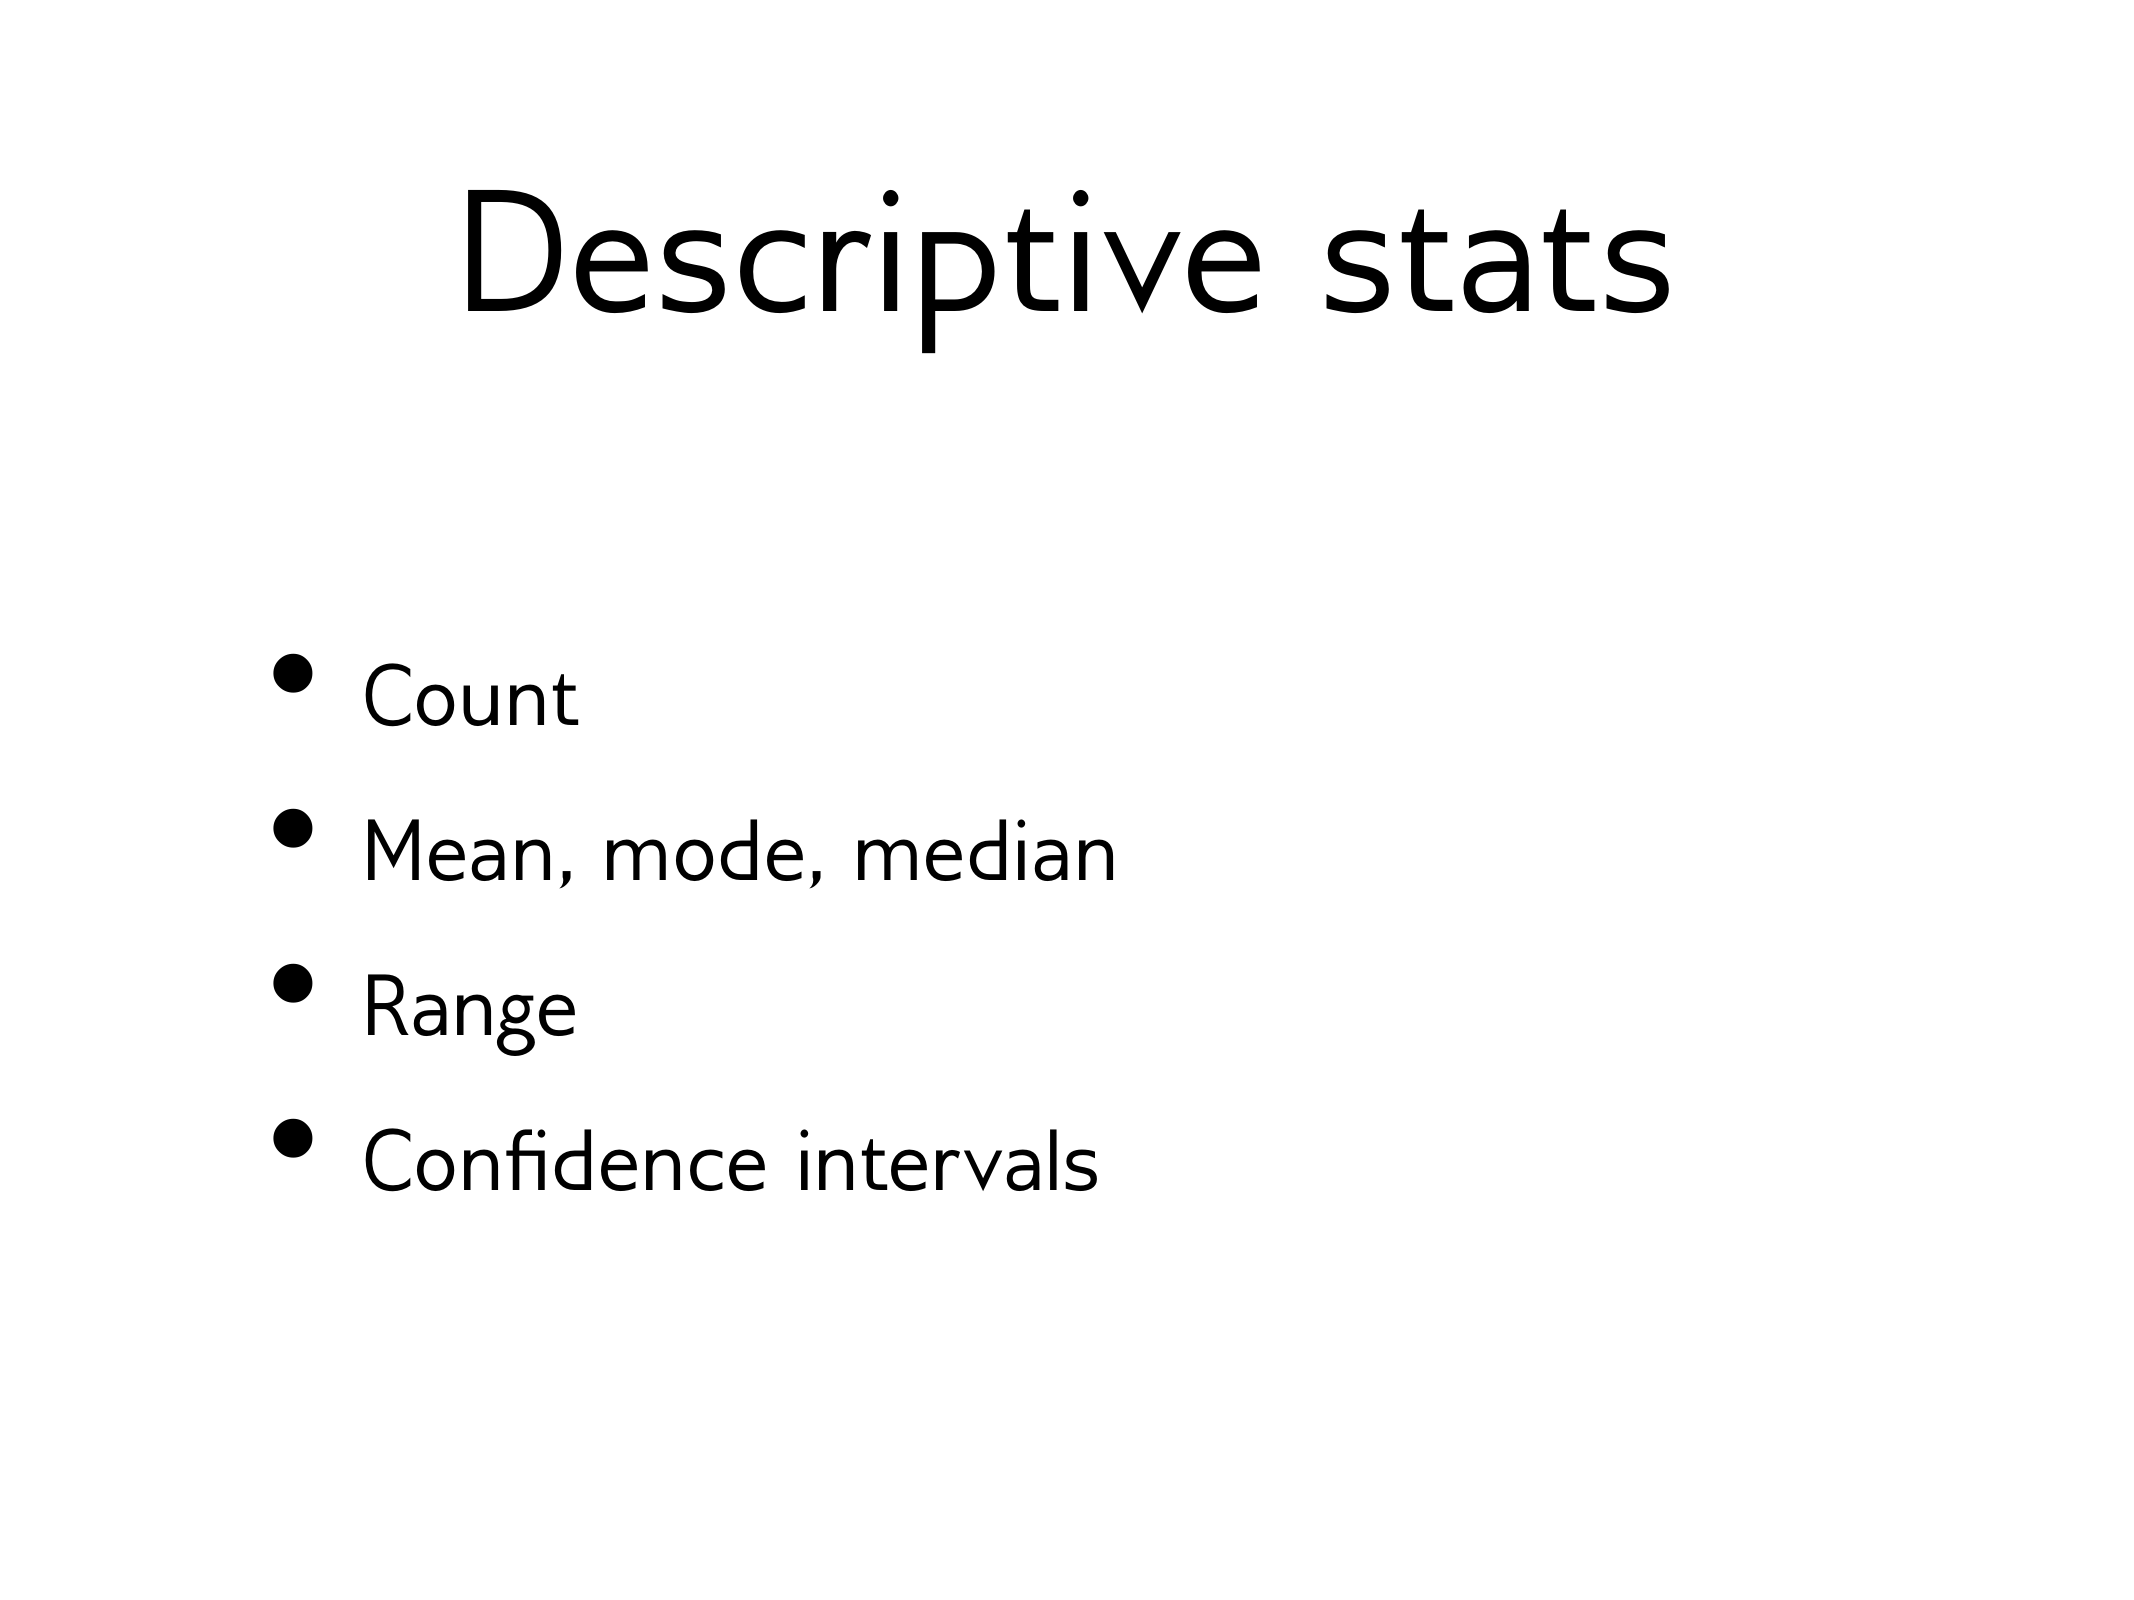

# Descriptive stats
Count
Mean, mode, median
Range
Confidence intervals